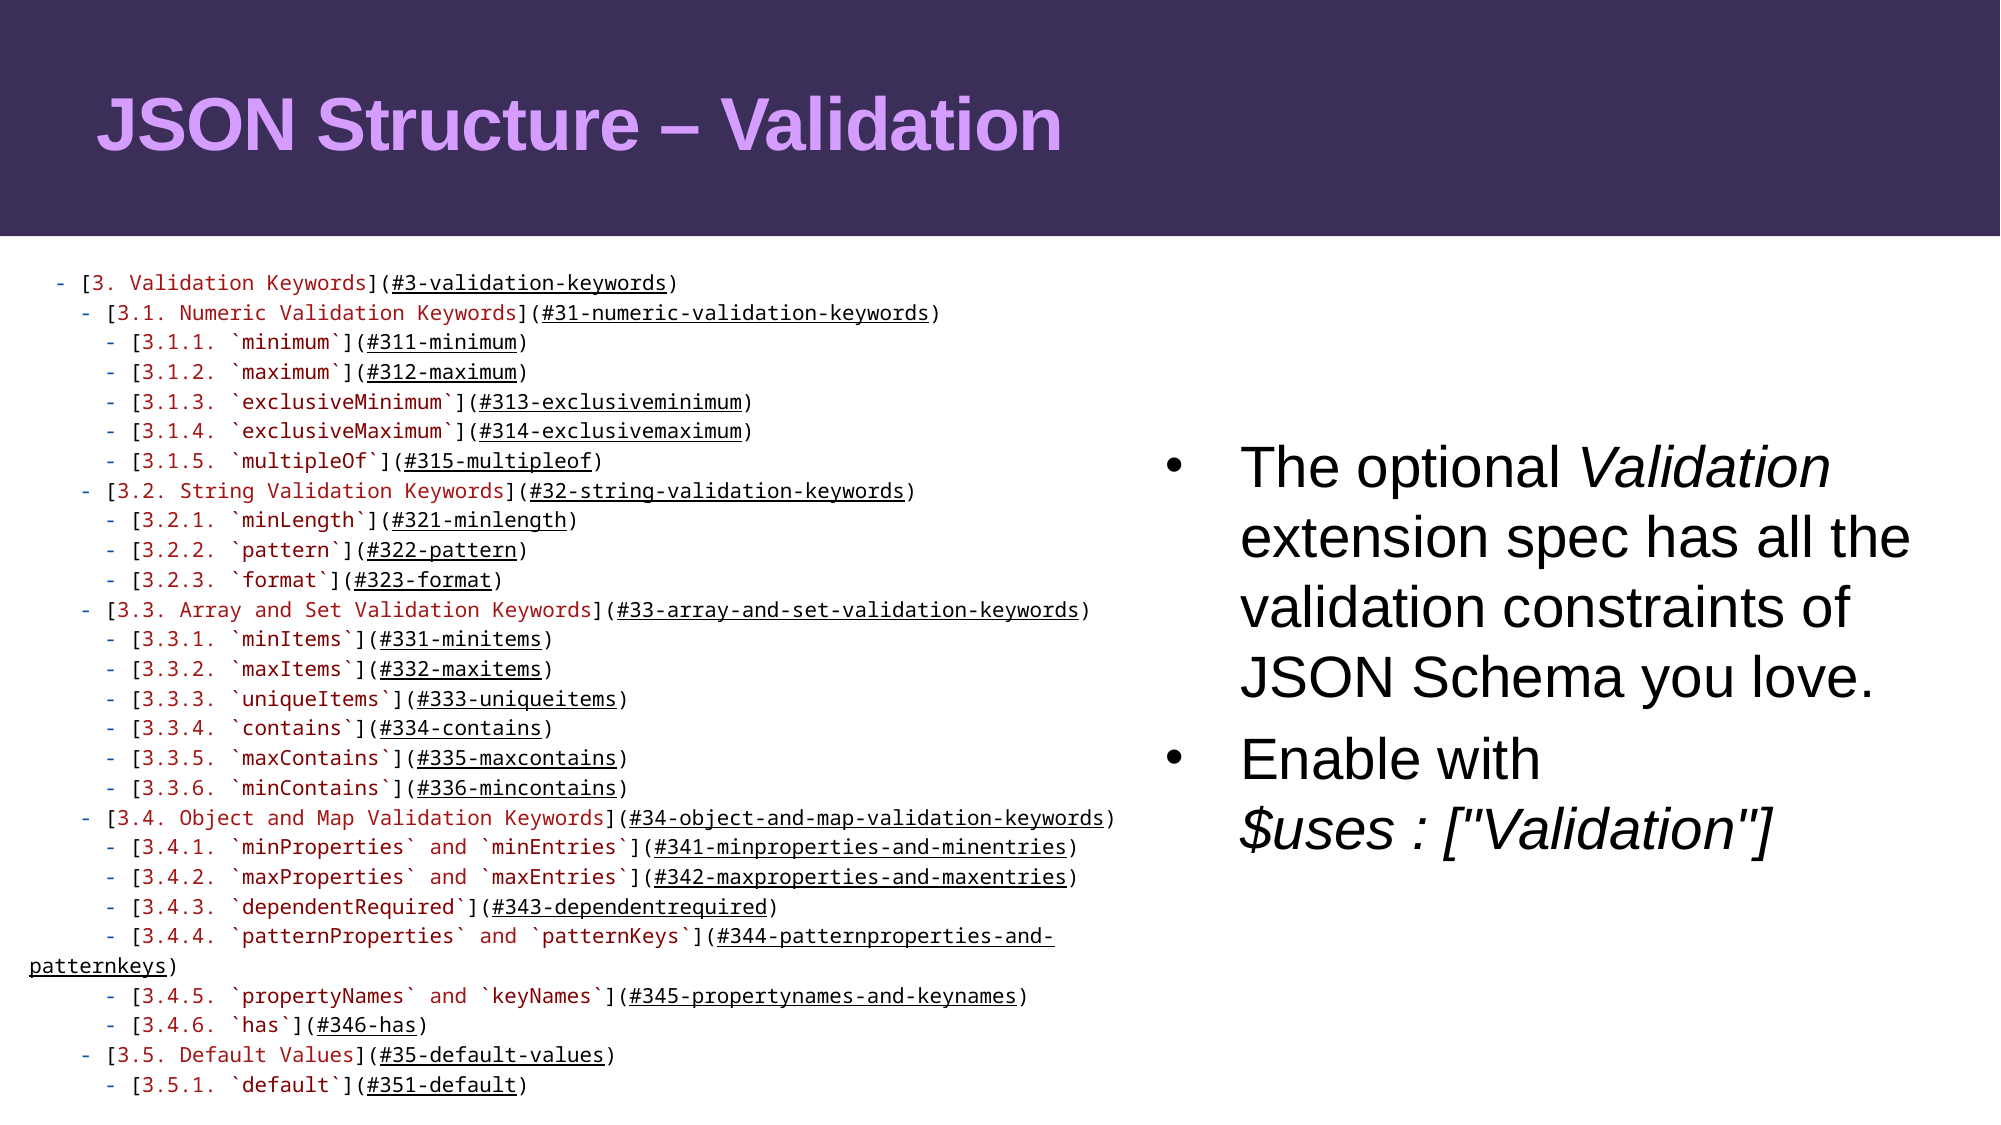

# JSON Structure – Validation
  - [3. Validation Keywords](#3-validation-keywords)
    - [3.1. Numeric Validation Keywords](#31-numeric-validation-keywords)
      - [3.1.1. `minimum`](#311-minimum)
      - [3.1.2. `maximum`](#312-maximum)
      - [3.1.3. `exclusiveMinimum`](#313-exclusiveminimum)
      - [3.1.4. `exclusiveMaximum`](#314-exclusivemaximum)
      - [3.1.5. `multipleOf`](#315-multipleof)
    - [3.2. String Validation Keywords](#32-string-validation-keywords)
      - [3.2.1. `minLength`](#321-minlength)
      - [3.2.2. `pattern`](#322-pattern)
      - [3.2.3. `format`](#323-format)
    - [3.3. Array and Set Validation Keywords](#33-array-and-set-validation-keywords)
      - [3.3.1. `minItems`](#331-minitems)
      - [3.3.2. `maxItems`](#332-maxitems)
      - [3.3.3. `uniqueItems`](#333-uniqueitems)
      - [3.3.4. `contains`](#334-contains)
      - [3.3.5. `maxContains`](#335-maxcontains)
      - [3.3.6. `minContains`](#336-mincontains)
    - [3.4. Object and Map Validation Keywords](#34-object-and-map-validation-keywords)
      - [3.4.1. `minProperties` and `minEntries`](#341-minproperties-and-minentries)
      - [3.4.2. `maxProperties` and `maxEntries`](#342-maxproperties-and-maxentries)
      - [3.4.3. `dependentRequired`](#343-dependentrequired)
      - [3.4.4. `patternProperties` and `patternKeys`](#344-patternproperties-and-patternkeys)
      - [3.4.5. `propertyNames` and `keyNames`](#345-propertynames-and-keynames)
      - [3.4.6. `has`](#346-has)
    - [3.5. Default Values](#35-default-values)
      - [3.5.1. `default`](#351-default)
The optional Validation extension spec has all the validation constraints of JSON Schema you love.
Enable with
$uses : ["Validation"]